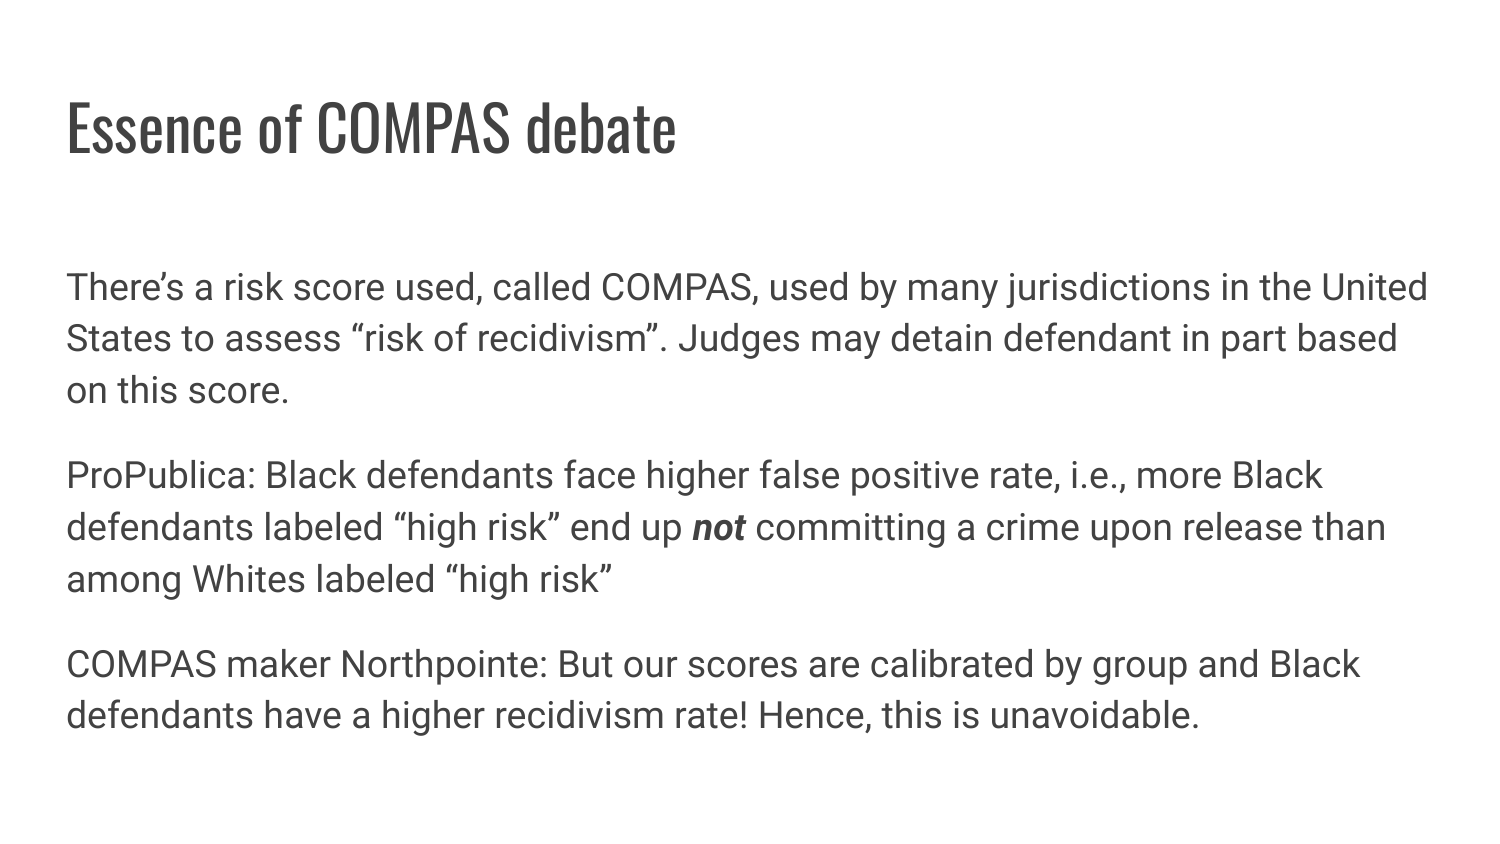

# Essence of COMPAS debate
There’s a risk score used, called COMPAS, used by many jurisdictions in the United States to assess “risk of recidivism”. Judges may detain defendant in part based on this score.
ProPublica: Black defendants face higher false positive rate, i.e., more Black defendants labeled “high risk” end up not committing a crime upon release than among Whites labeled “high risk”
COMPAS maker Northpointe: But our scores are calibrated by group and Black defendants have a higher recidivism rate! Hence, this is unavoidable.